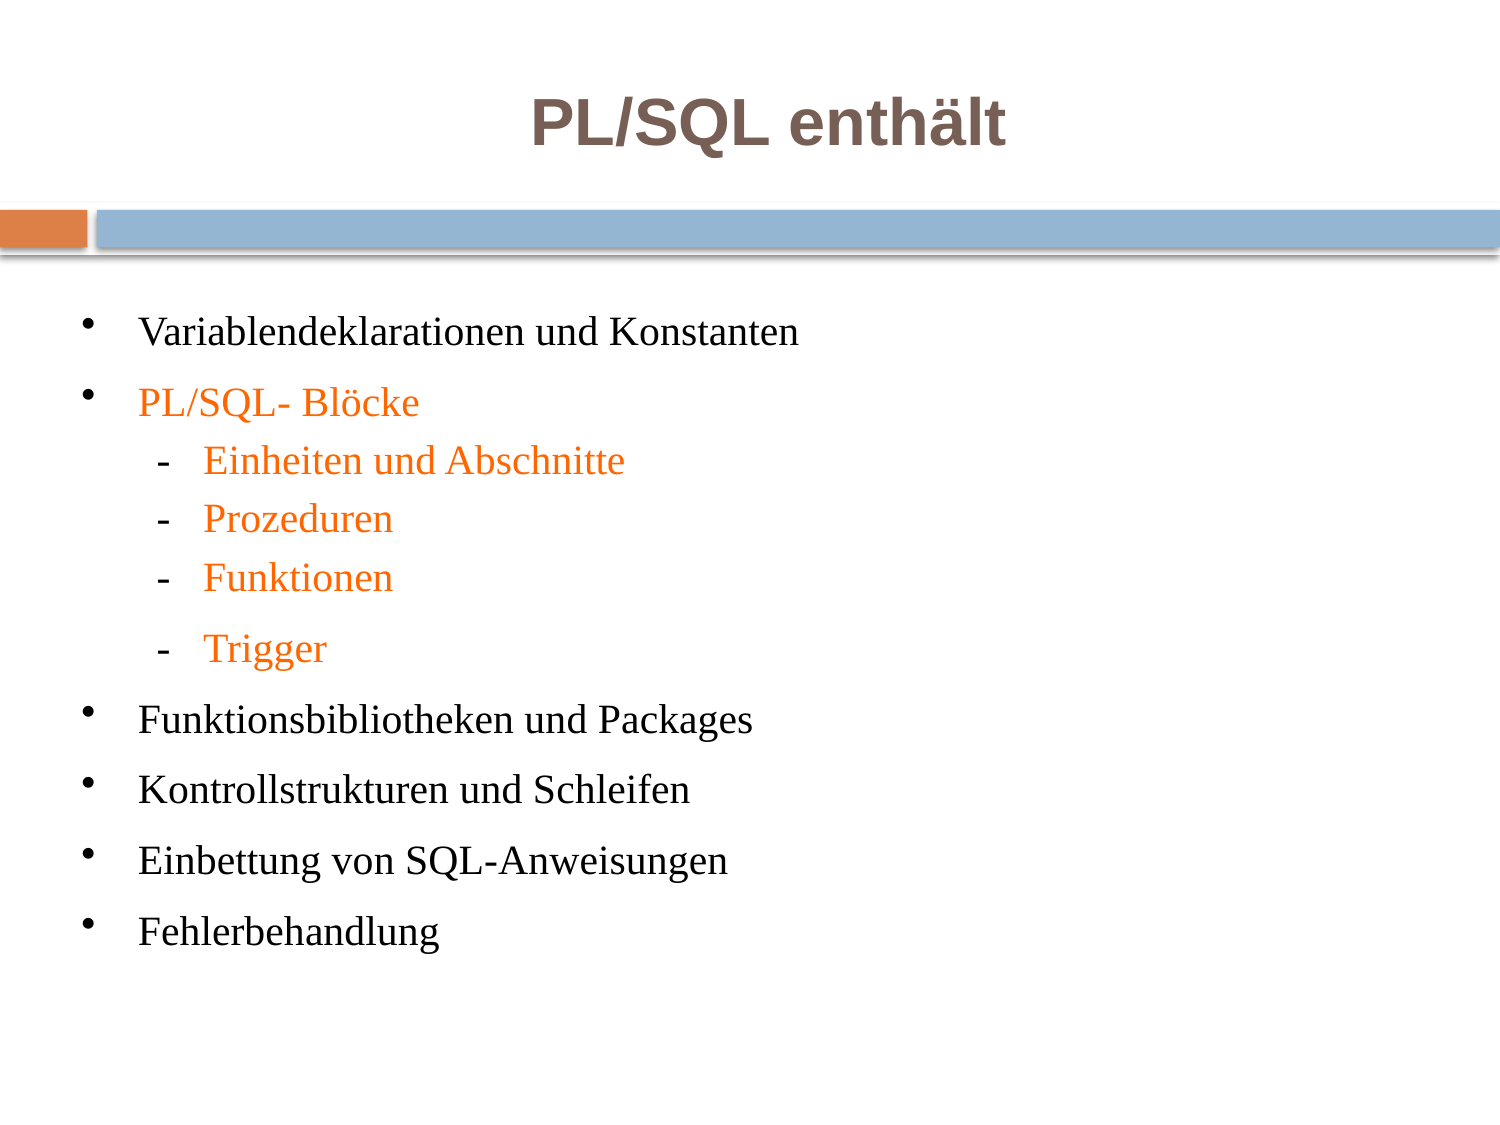

# PL/SQL enthält

Variablendeklarationen und Konstanten
PL/SQL- Blöcke
-	Einheiten und Abschnitte
-	Prozeduren
-	Funktionen
-	Trigger
Funktionsbibliotheken und Packages
Kontrollstrukturen und Schleifen
Einbettung von SQL-Anweisungen
Fehlerbehandlung